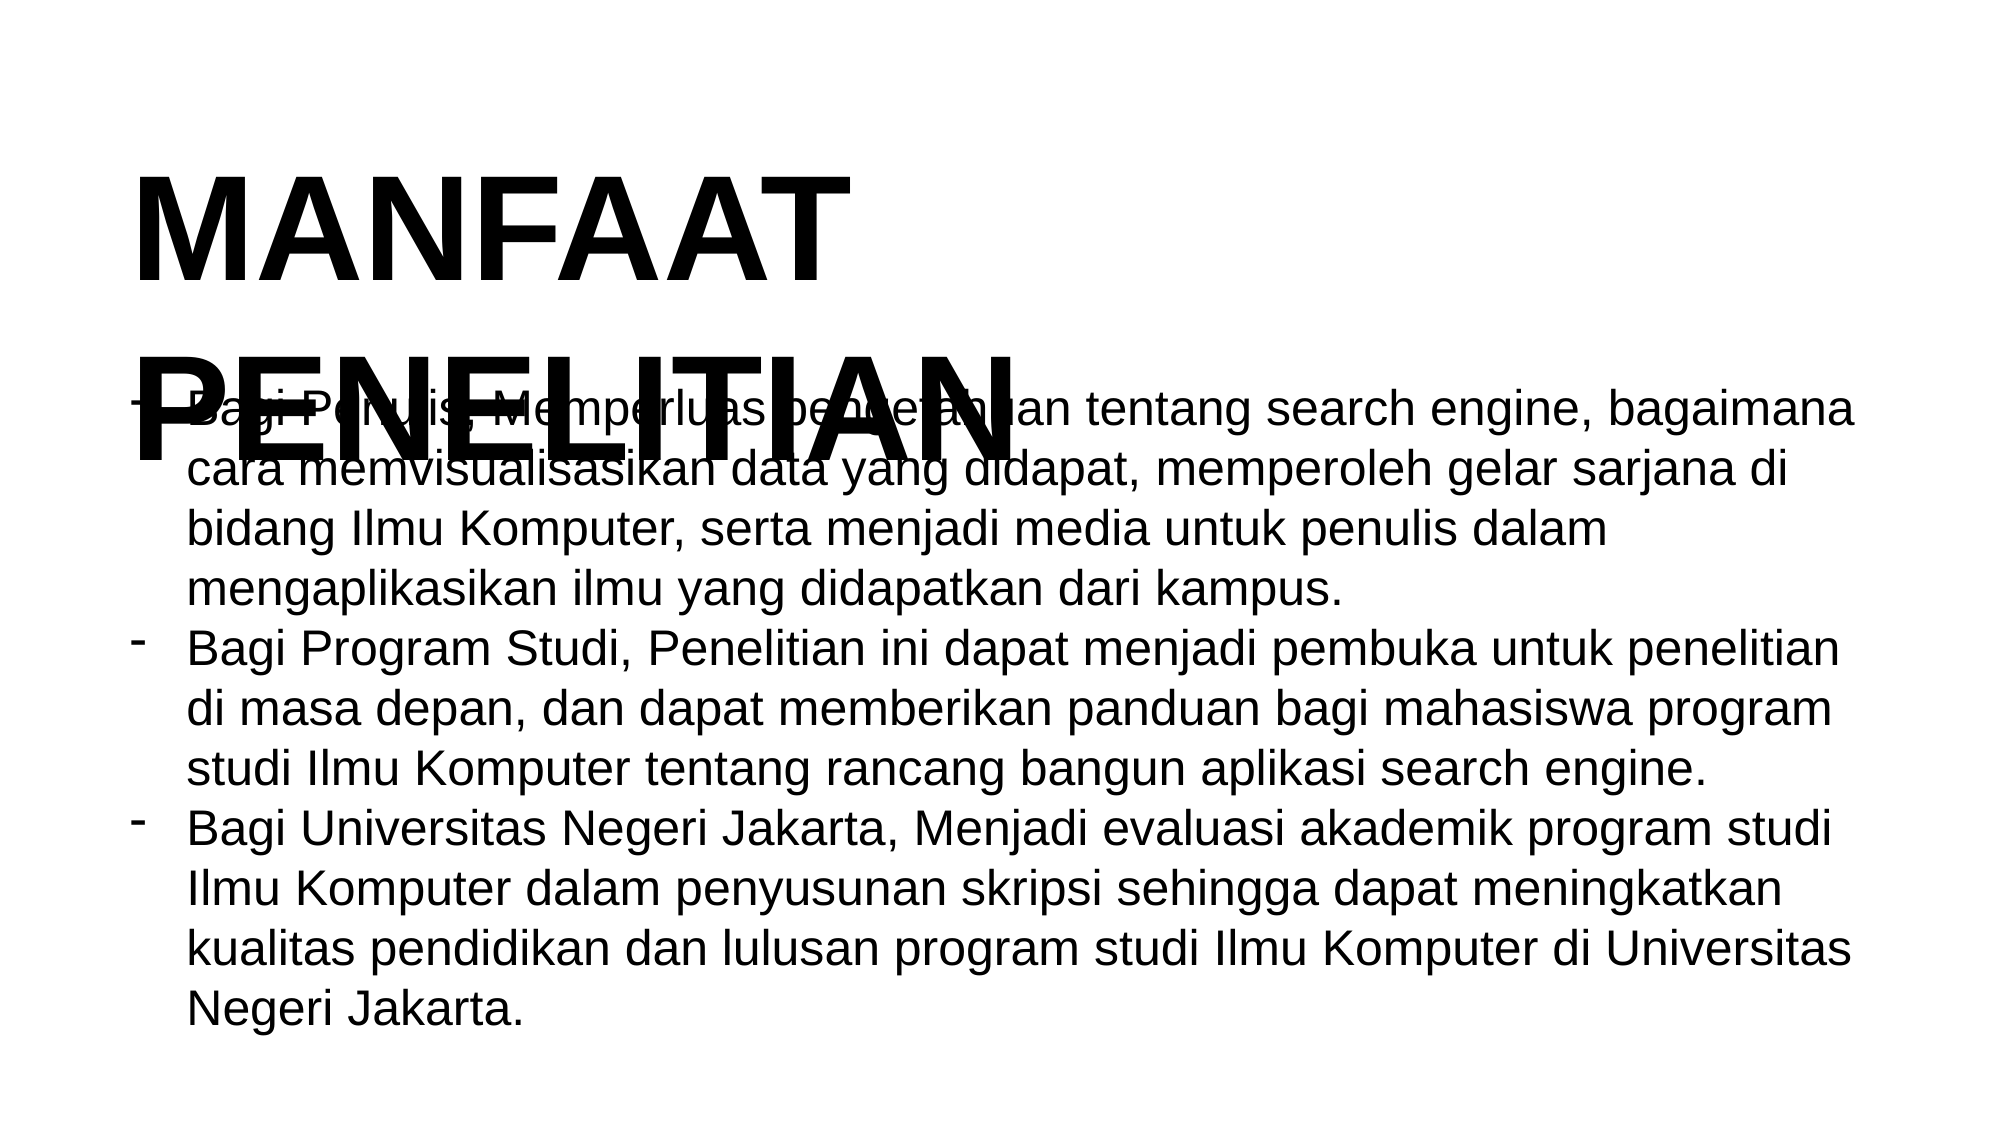

MANFAAT PENELITIAN
Bagi Penulis, Memperluas pengetahuan tentang search engine, bagaimana cara memvisualisasikan data yang didapat, memperoleh gelar sarjana di bidang Ilmu Komputer, serta menjadi media untuk penulis dalam mengaplikasikan ilmu yang didapatkan dari kampus.
Bagi Program Studi, Penelitian ini dapat menjadi pembuka untuk penelitian di masa depan, dan dapat memberikan panduan bagi mahasiswa program studi Ilmu Komputer tentang rancang bangun aplikasi search engine.
Bagi Universitas Negeri Jakarta, Menjadi evaluasi akademik program studi Ilmu Komputer dalam penyusunan skripsi sehingga dapat meningkatkan kualitas pendidikan dan lulusan program studi Ilmu Komputer di Universitas Negeri Jakarta.